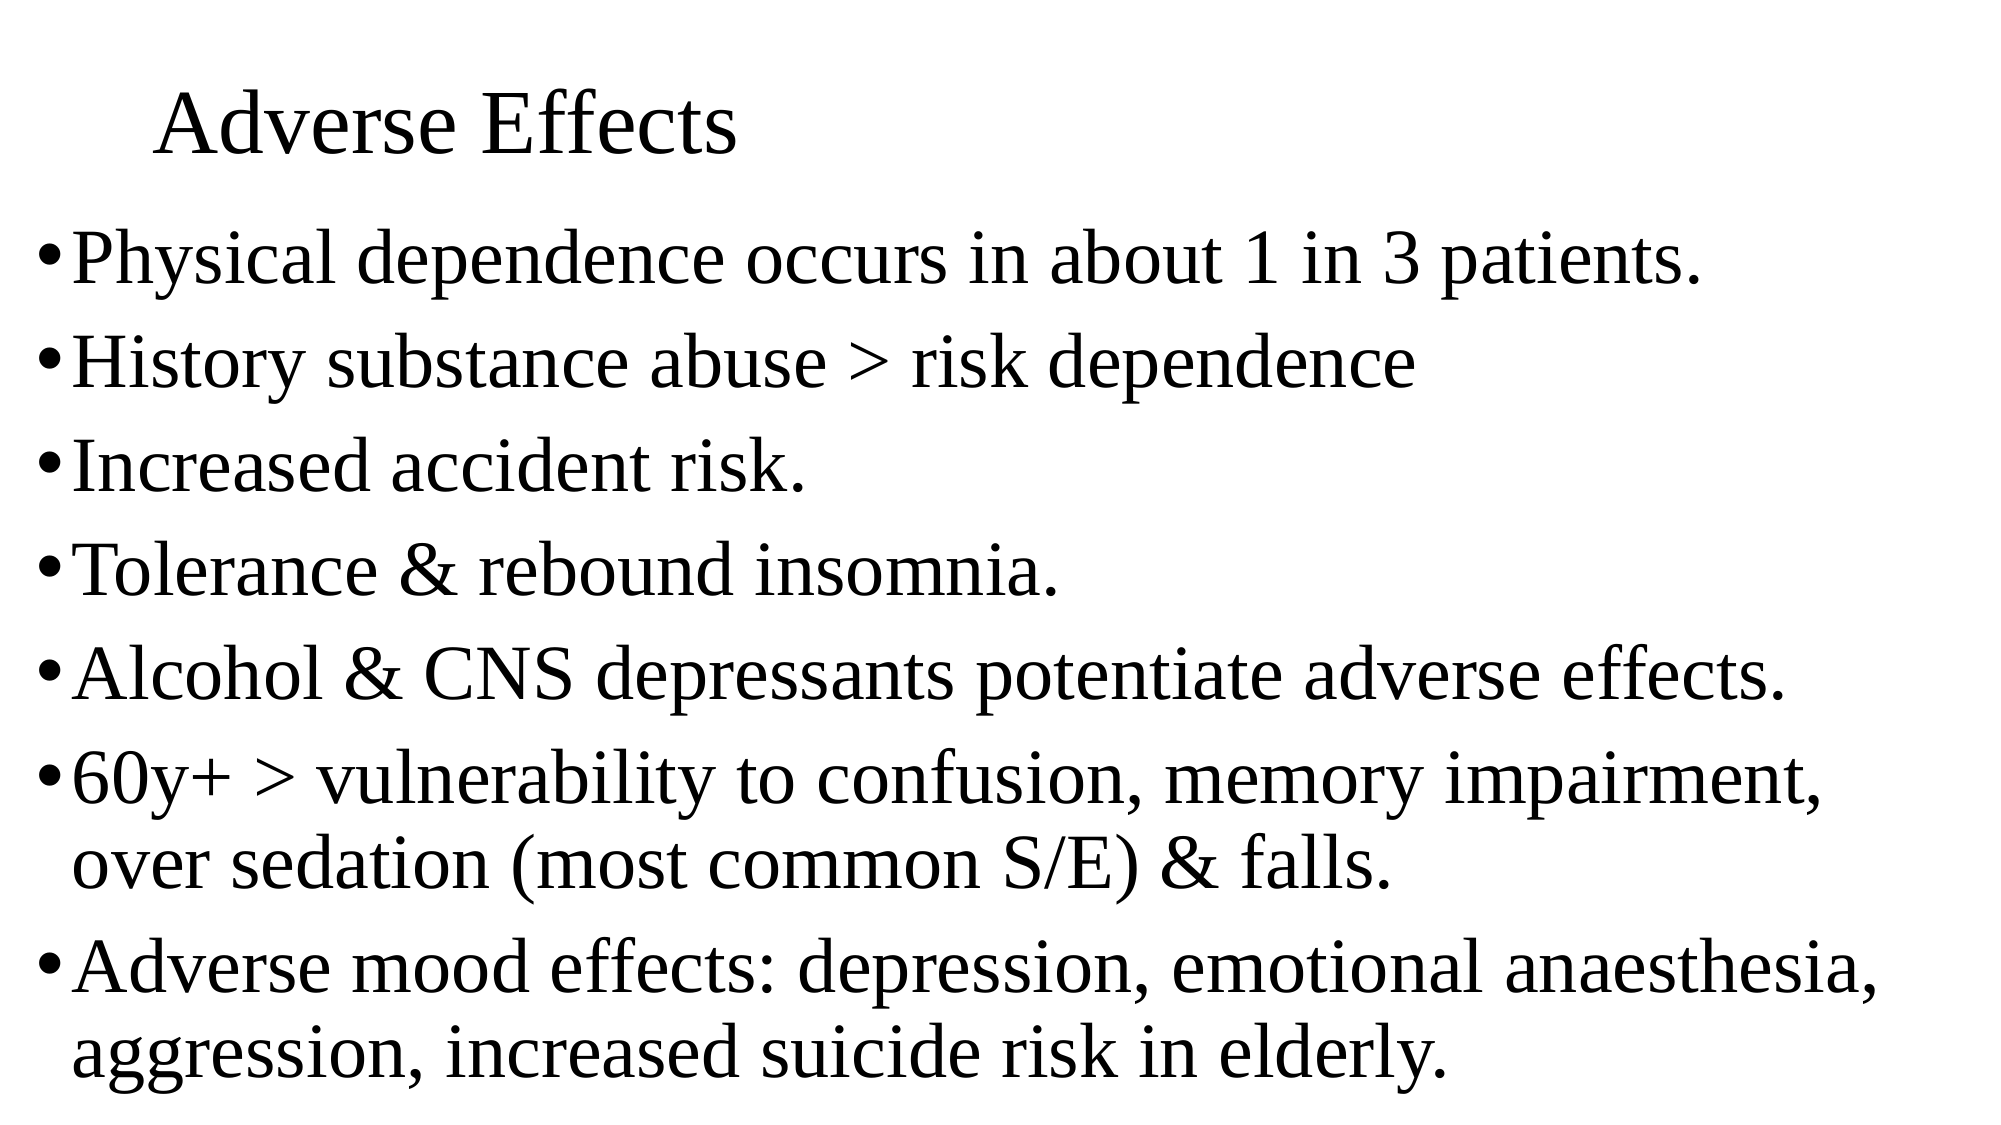

# Adverse Effects
Physical dependence occurs in about 1 in 3 patients.
History substance abuse > risk dependence
Increased accident risk.
Tolerance & rebound insomnia.
Alcohol & CNS depressants potentiate adverse effects.
60y+ > vulnerability to confusion, memory impairment, over sedation (most common S/E) & falls.
Adverse mood effects: depression, emotional anaesthesia, aggression, increased suicide risk in elderly.